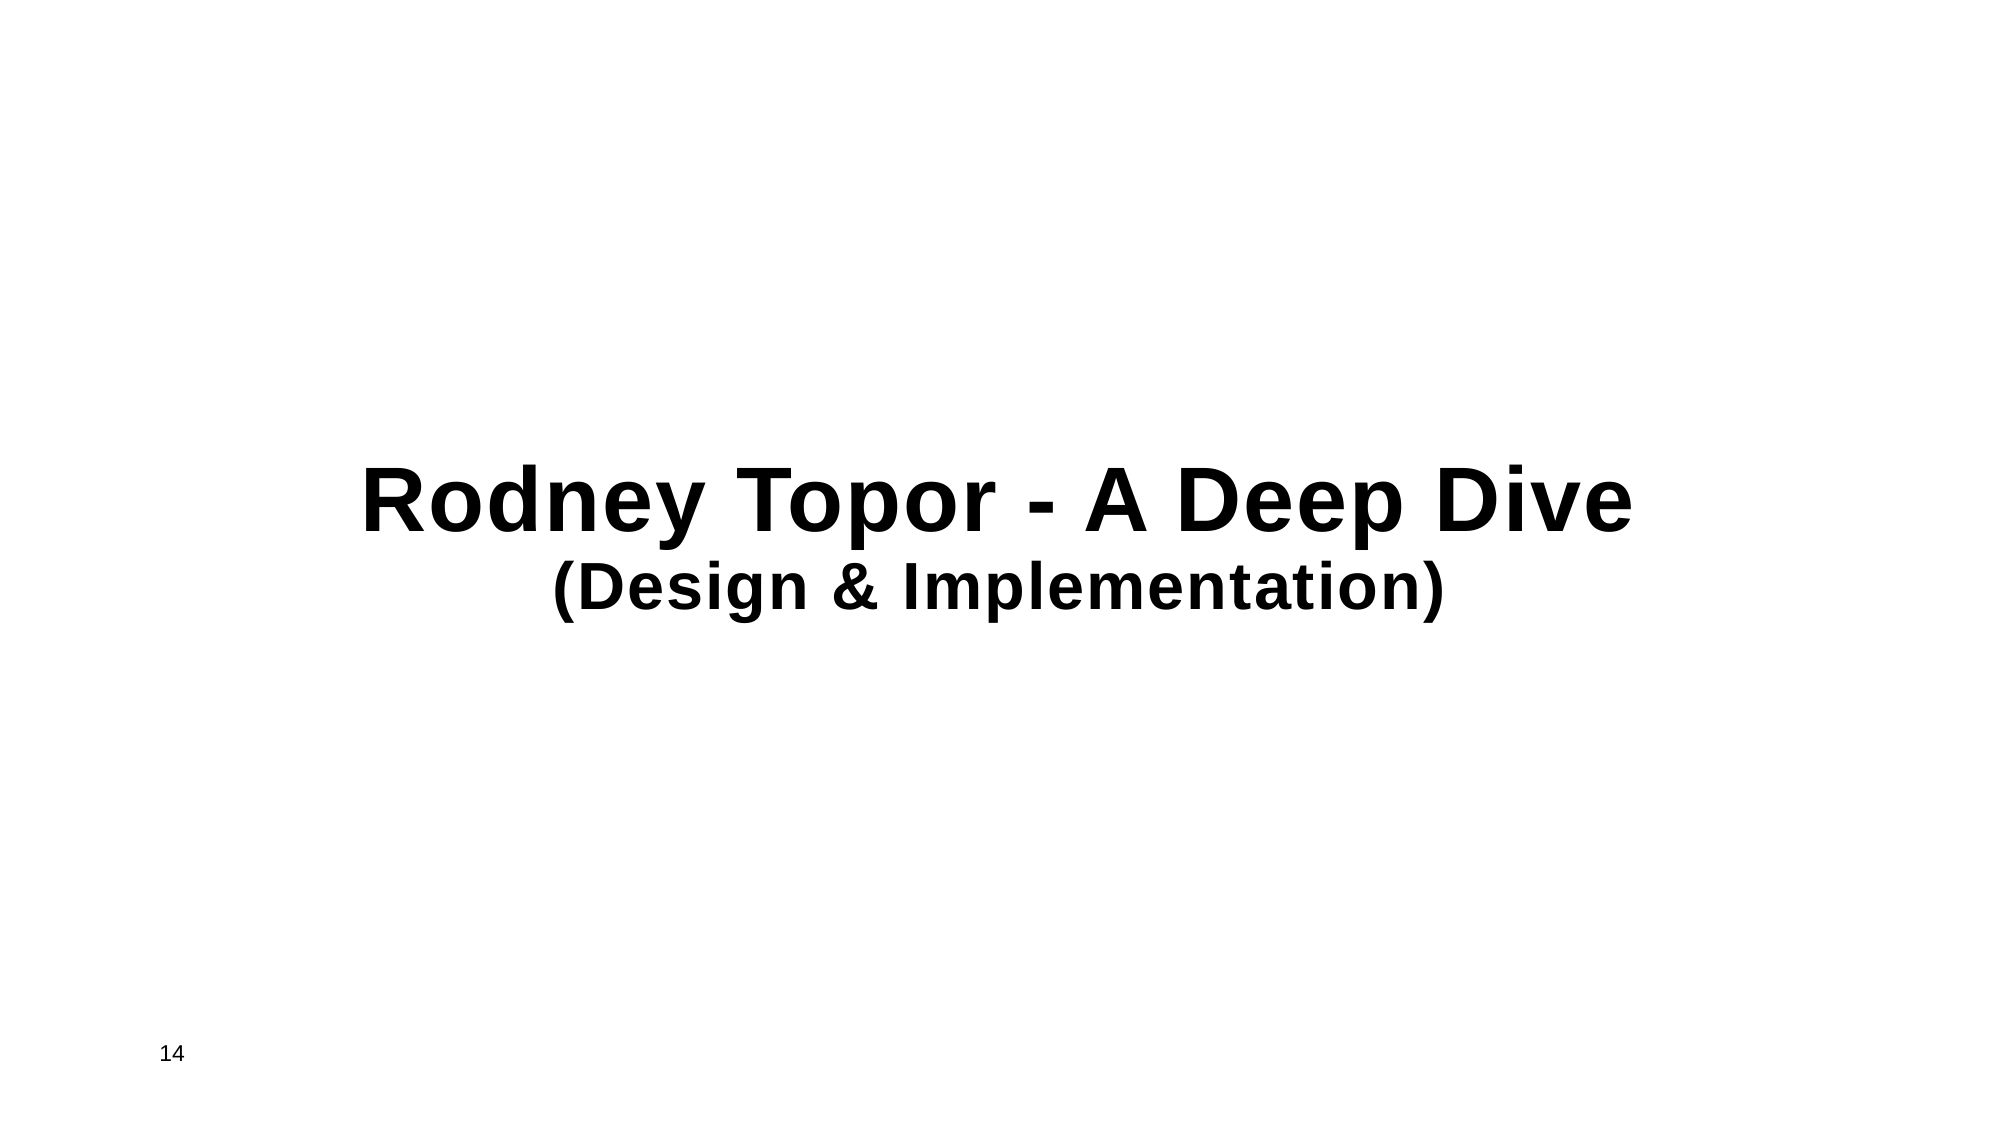

# Rodney Topor - A Deep Dive (Design & Implementation)
14